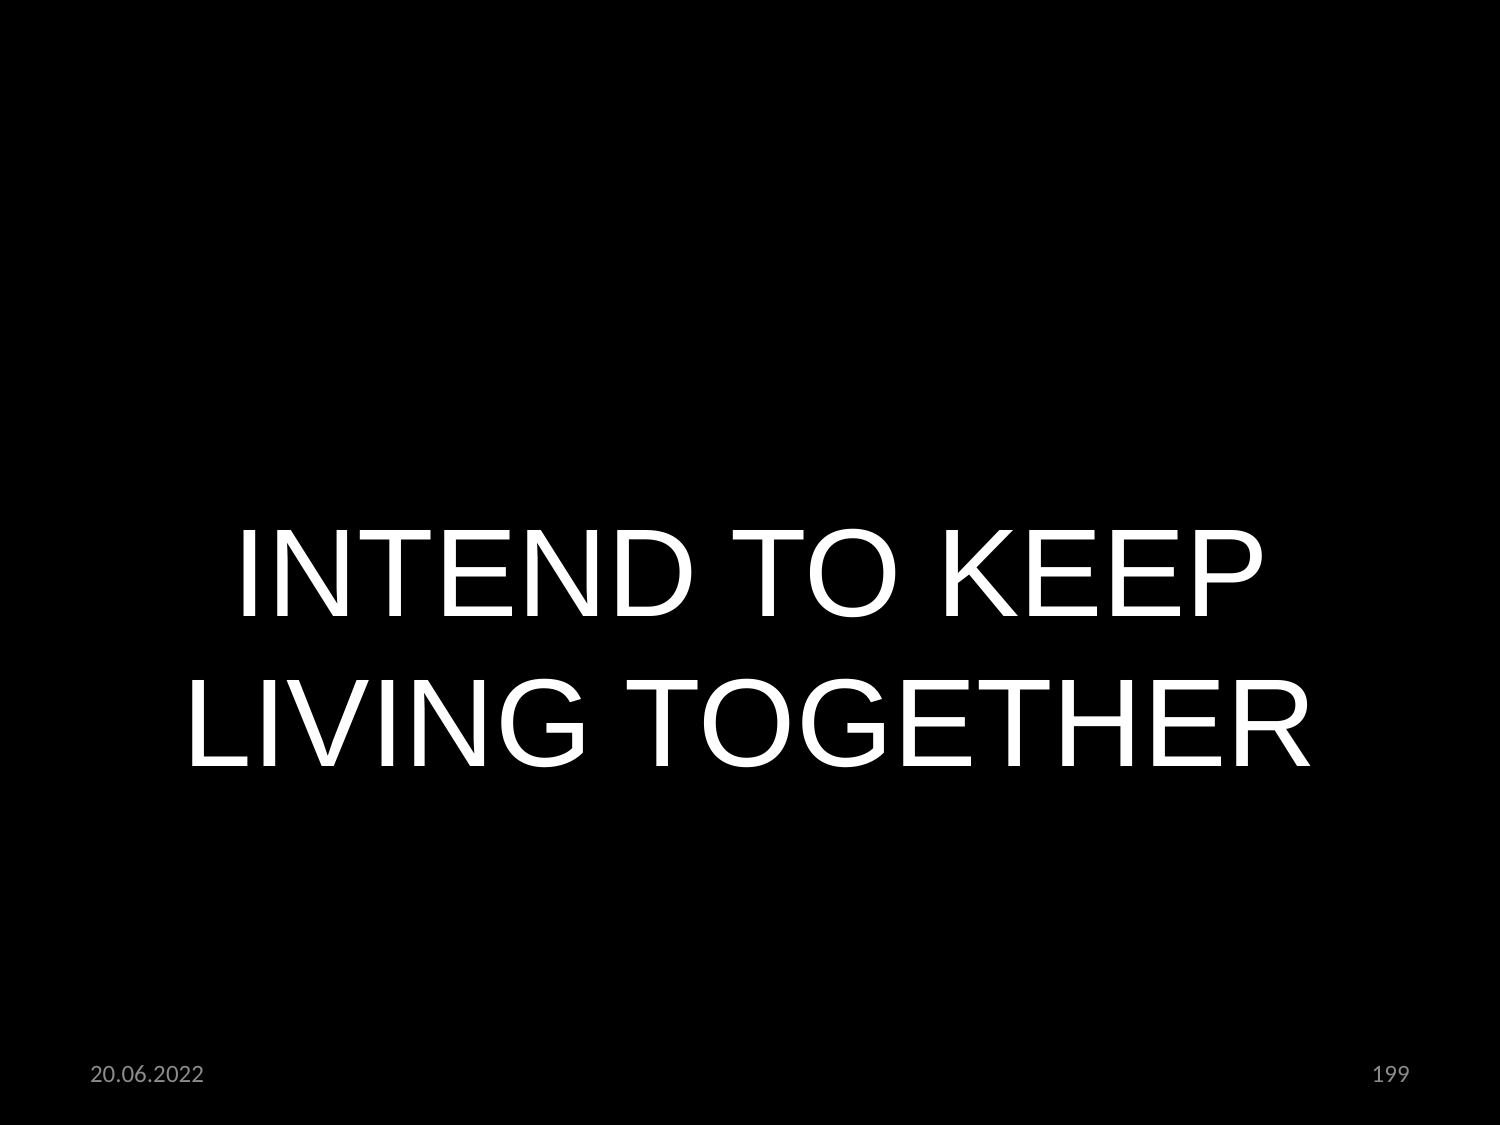

INTEND TO KEEP LIVING TOGETHER
20.06.2022
199